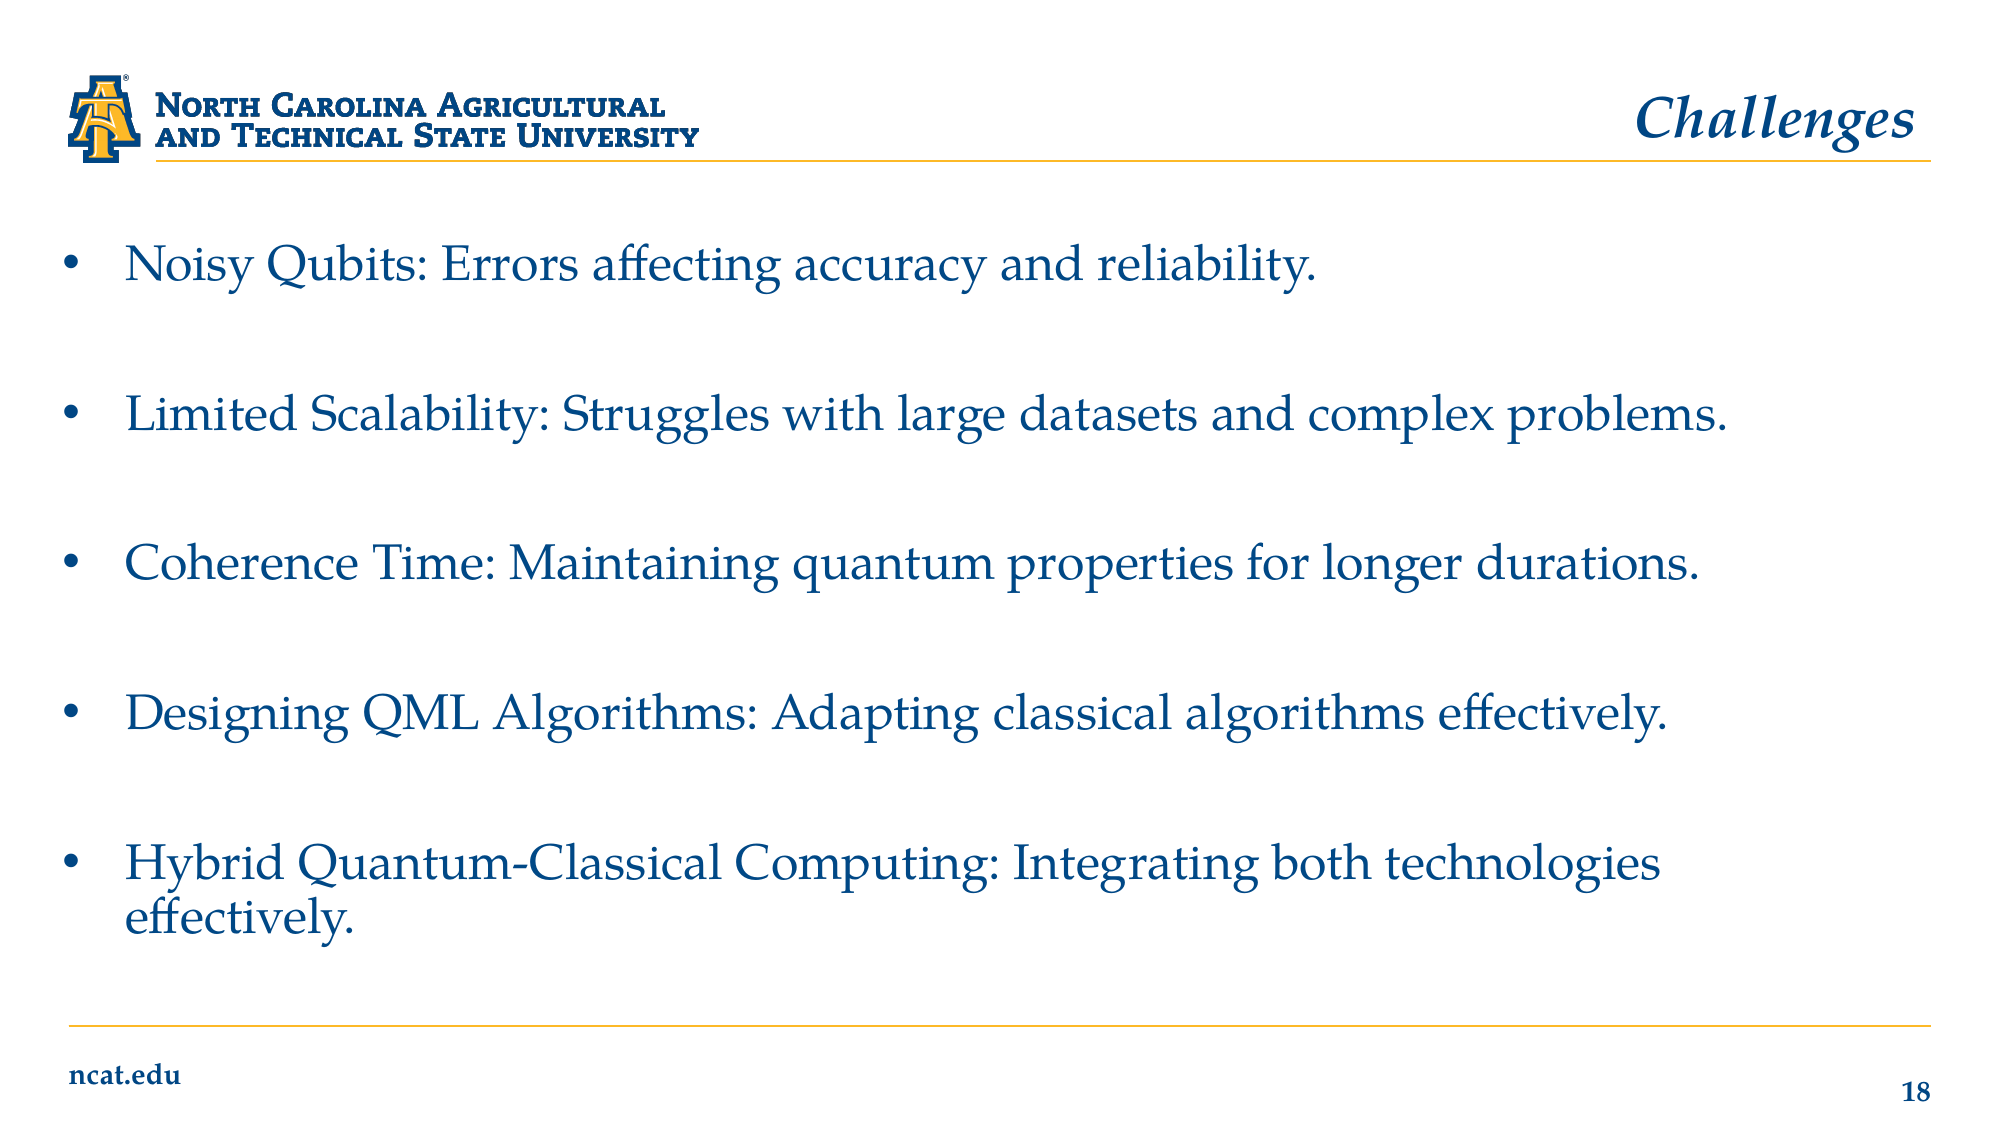

Challenges
Noisy Qubits: Errors affecting accuracy and reliability.

Limited Scalability: Struggles with large datasets and complex problems.

Coherence Time: Maintaining quantum properties for longer durations.

Designing QML Algorithms: Adapting classical algorithms effectively.

Hybrid Quantum-Classical Computing: Integrating both technologies effectively.

18